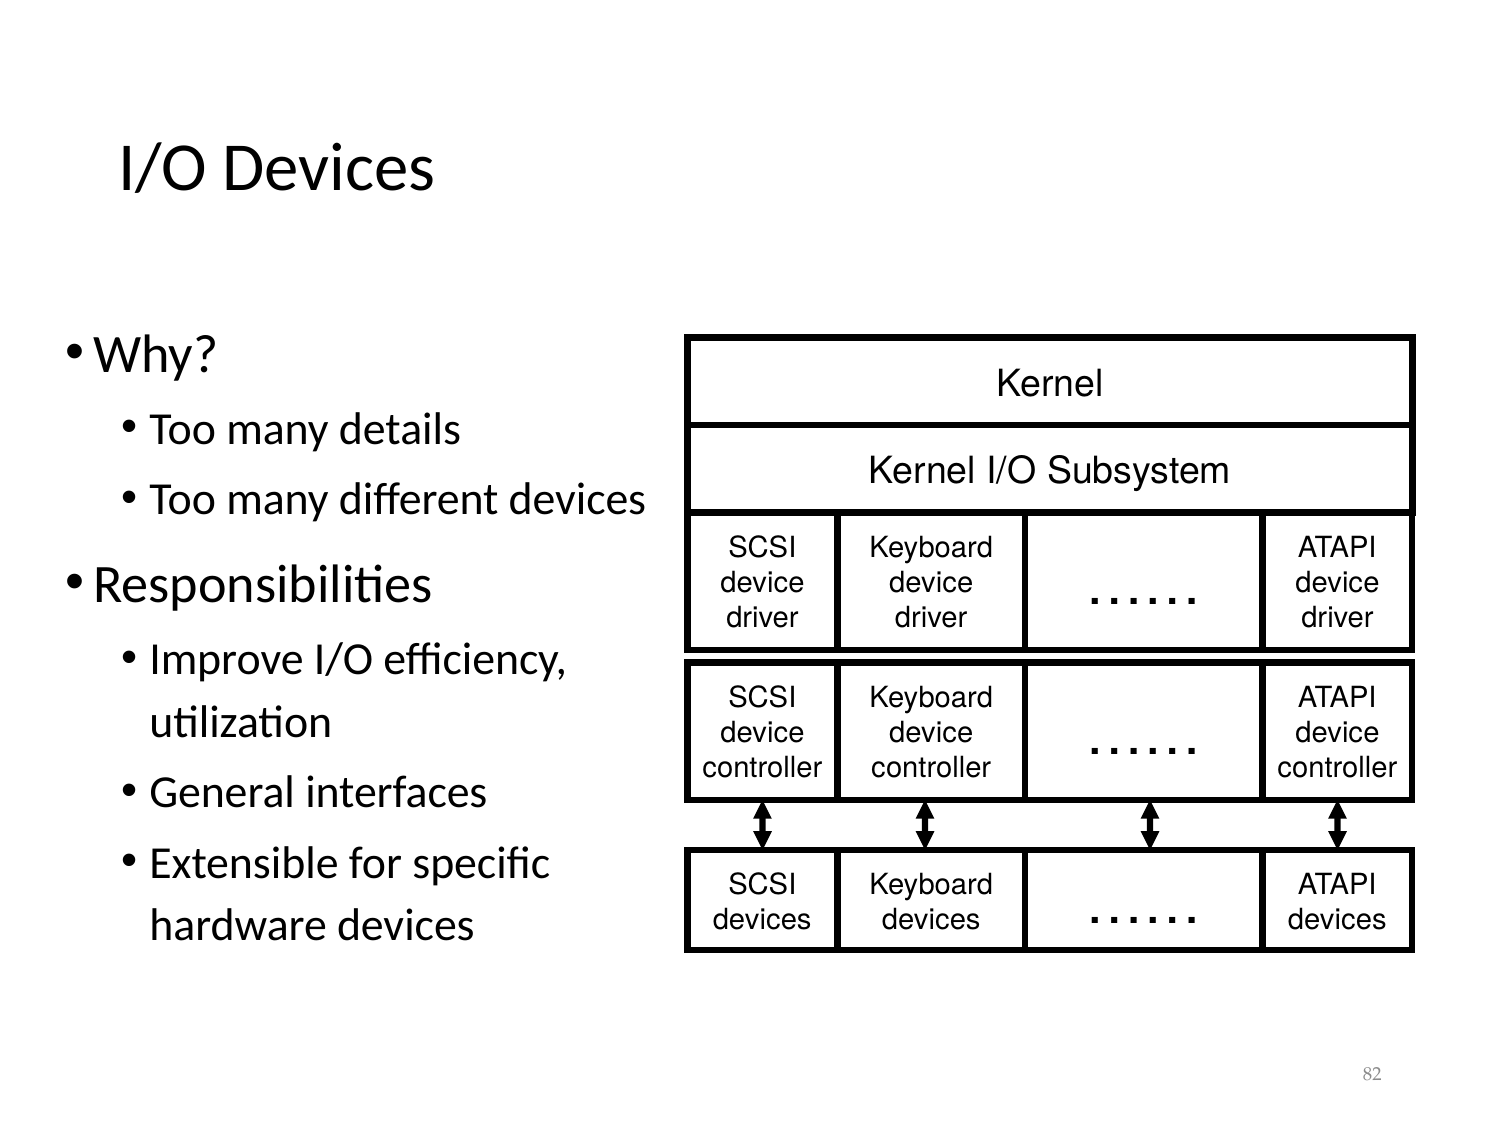

# I/O Devices
Why?
Too many details
Too many different devices
Responsibilities
Improve I/O efficiency, utilization
General interfaces
Extensible for specific hardware devices
Kernel
Kernel I/O Subsystem
SCSI
device
driver
Keyboard
device
driver
……
ATAPI
device
driver
SCSI
device
controller
Keyboard
device
controller
……
ATAPI
device
controller

SCSI
devices
Keyboard
devices
……
ATAPI
devices
82